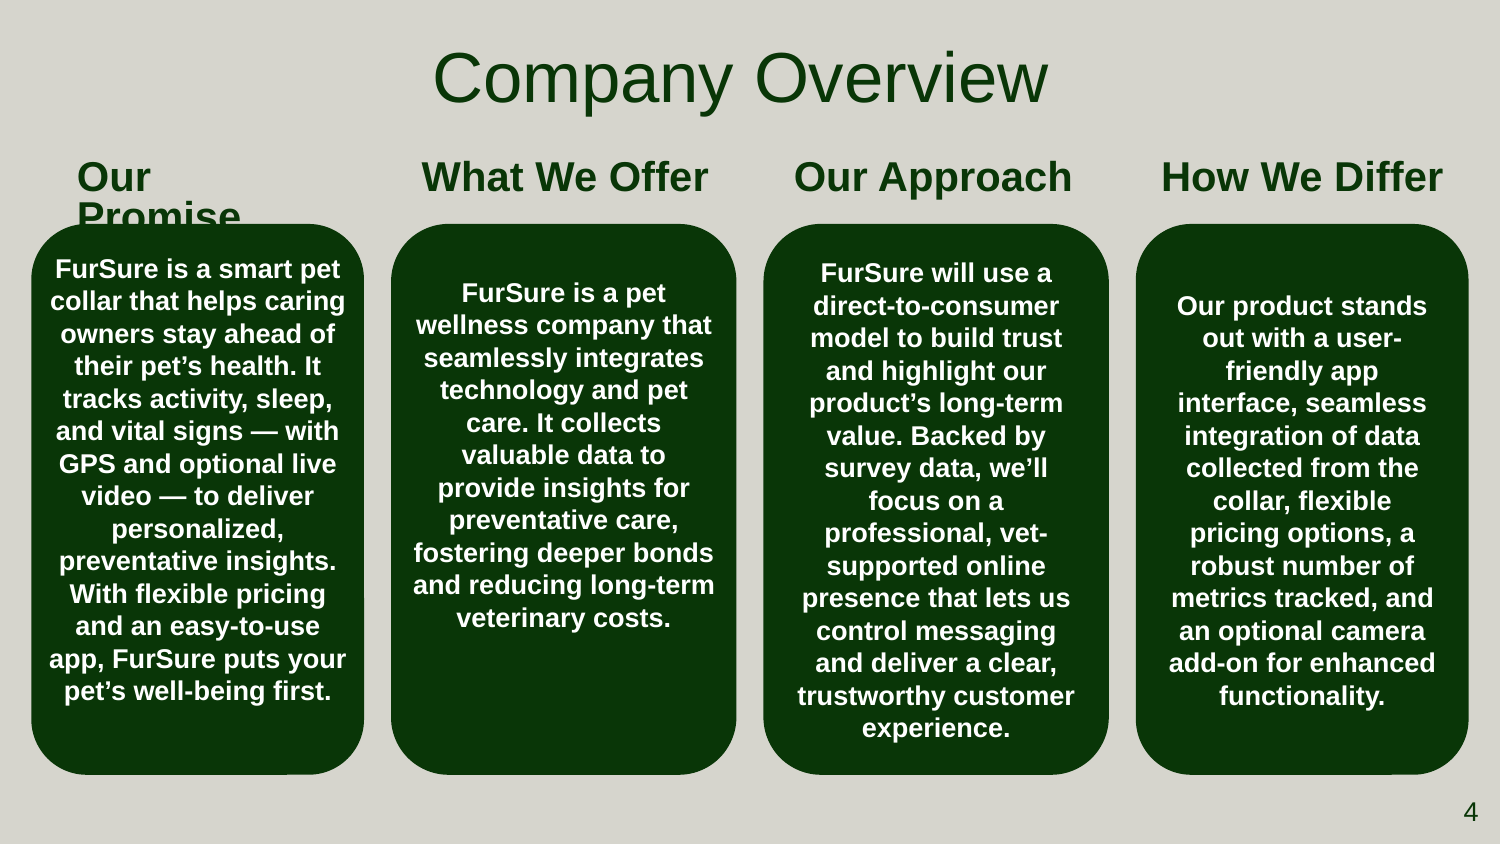

Company Overview

# Our Promise
What We Offer
Our Approach
How We Differ

FurSure will use a direct-to-consumer model to build trust and highlight our product’s long-term value. Backed by survey data, we’ll focus on a professional, vet-supported online presence that lets us control messaging and deliver a clear, trustworthy customer experience.
Our product stands out with a user-friendly app interface, seamless integration of data collected from the collar, flexible pricing options, a robust number of metrics tracked, and an optional camera add-on for enhanced functionality.
FurSure is a smart pet collar that helps caring owners stay ahead of their pet’s health. It tracks activity, sleep, and vital signs — with GPS and optional live video — to deliver personalized, preventative insights. With flexible pricing and an easy-to-use app, FurSure puts your pet’s well-being first.
FurSure is a pet wellness company that seamlessly integrates technology and pet care. It collects valuable data to provide insights for preventative care, fostering deeper bonds and reducing long-term veterinary costs.

4